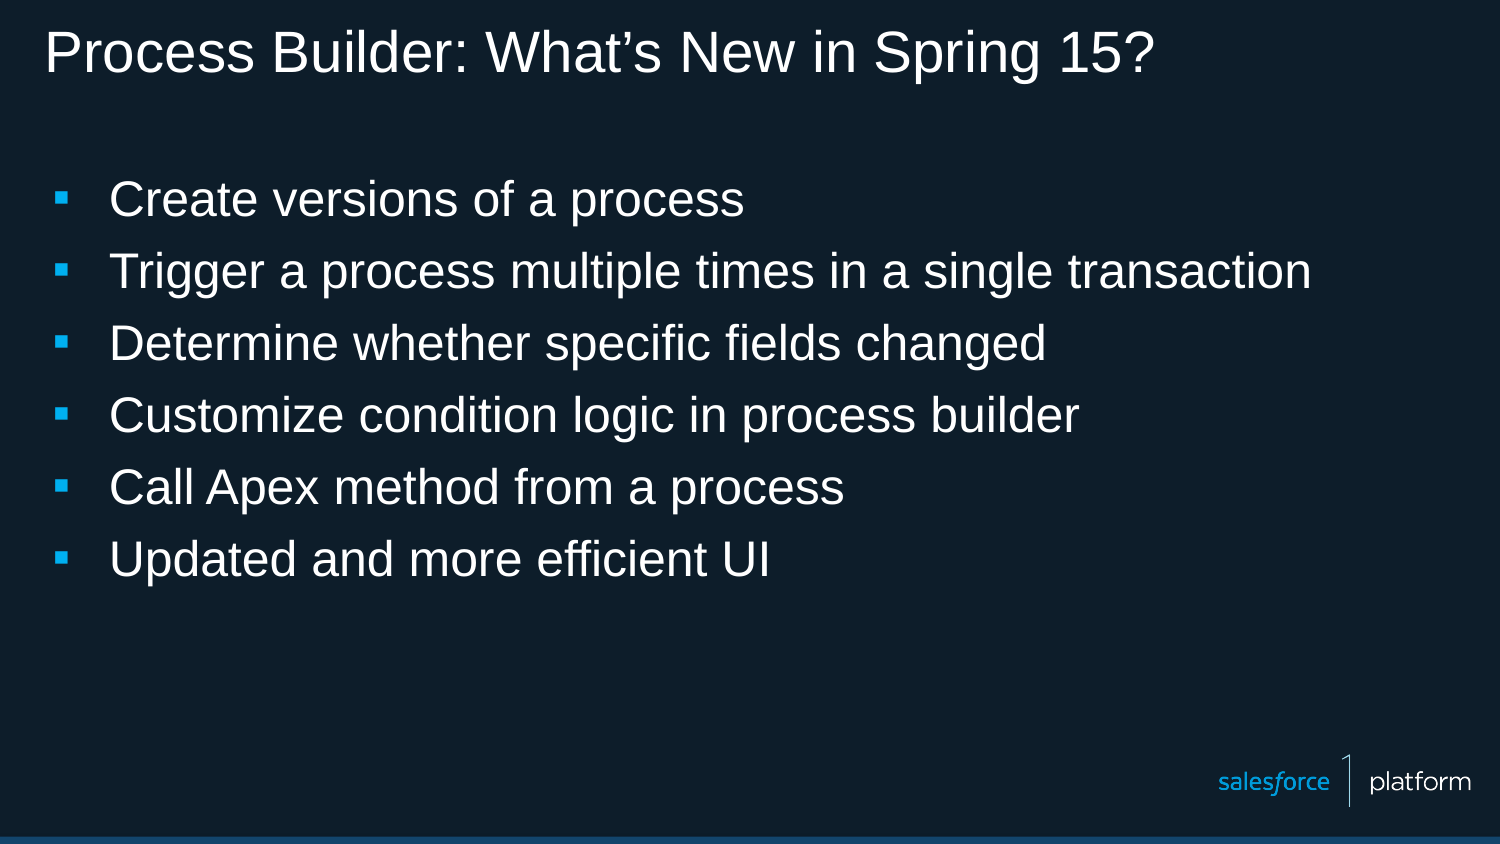

# Process Builder: What’s New in Spring 15?
Create versions of a process
Trigger a process multiple times in a single transaction
Determine whether specific fields changed
Customize condition logic in process builder
Call Apex method from a process
Updated and more efficient UI